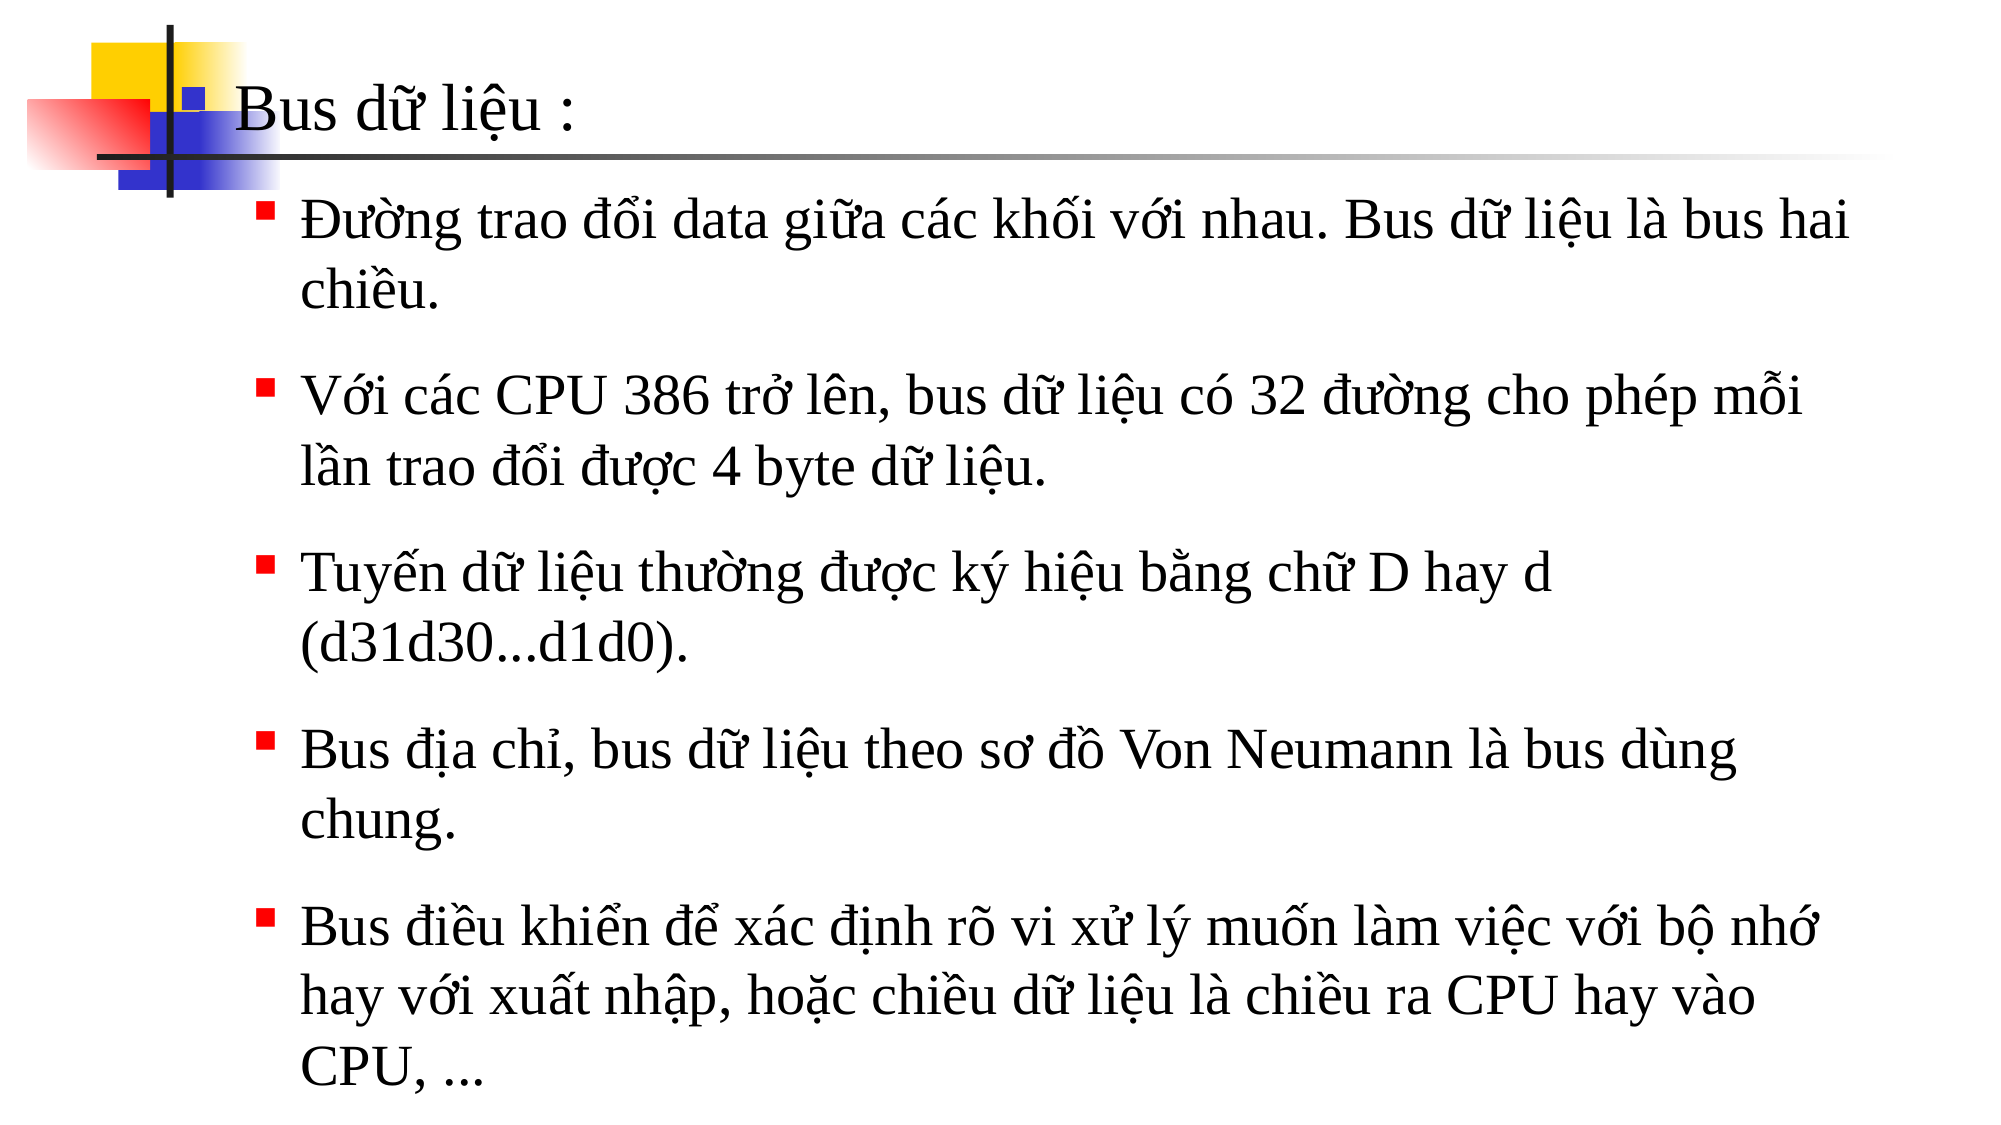

Bus dữ liệu :
Đường trao đổi data giữa các khối với nhau. Bus dữ liệu là bus hai chiều.
Với các CPU 386 trở lên, bus dữ liệu có 32 đường cho phép mỗi lần trao đổi được 4 byte dữ liệu.
Tuyến dữ liệu thường được ký hiệu bằng chữ D hay d (d31d30...d1d0).
Bus địa chỉ, bus dữ liệu theo sơ đồ Von Neumann là bus dùng chung.
Bus điều khiển để xác định rõ vi xử lý muốn làm việc với bộ nhớ hay với xuất nhập, hoặc chiều dữ liệu là chiều ra CPU hay vào CPU, ...